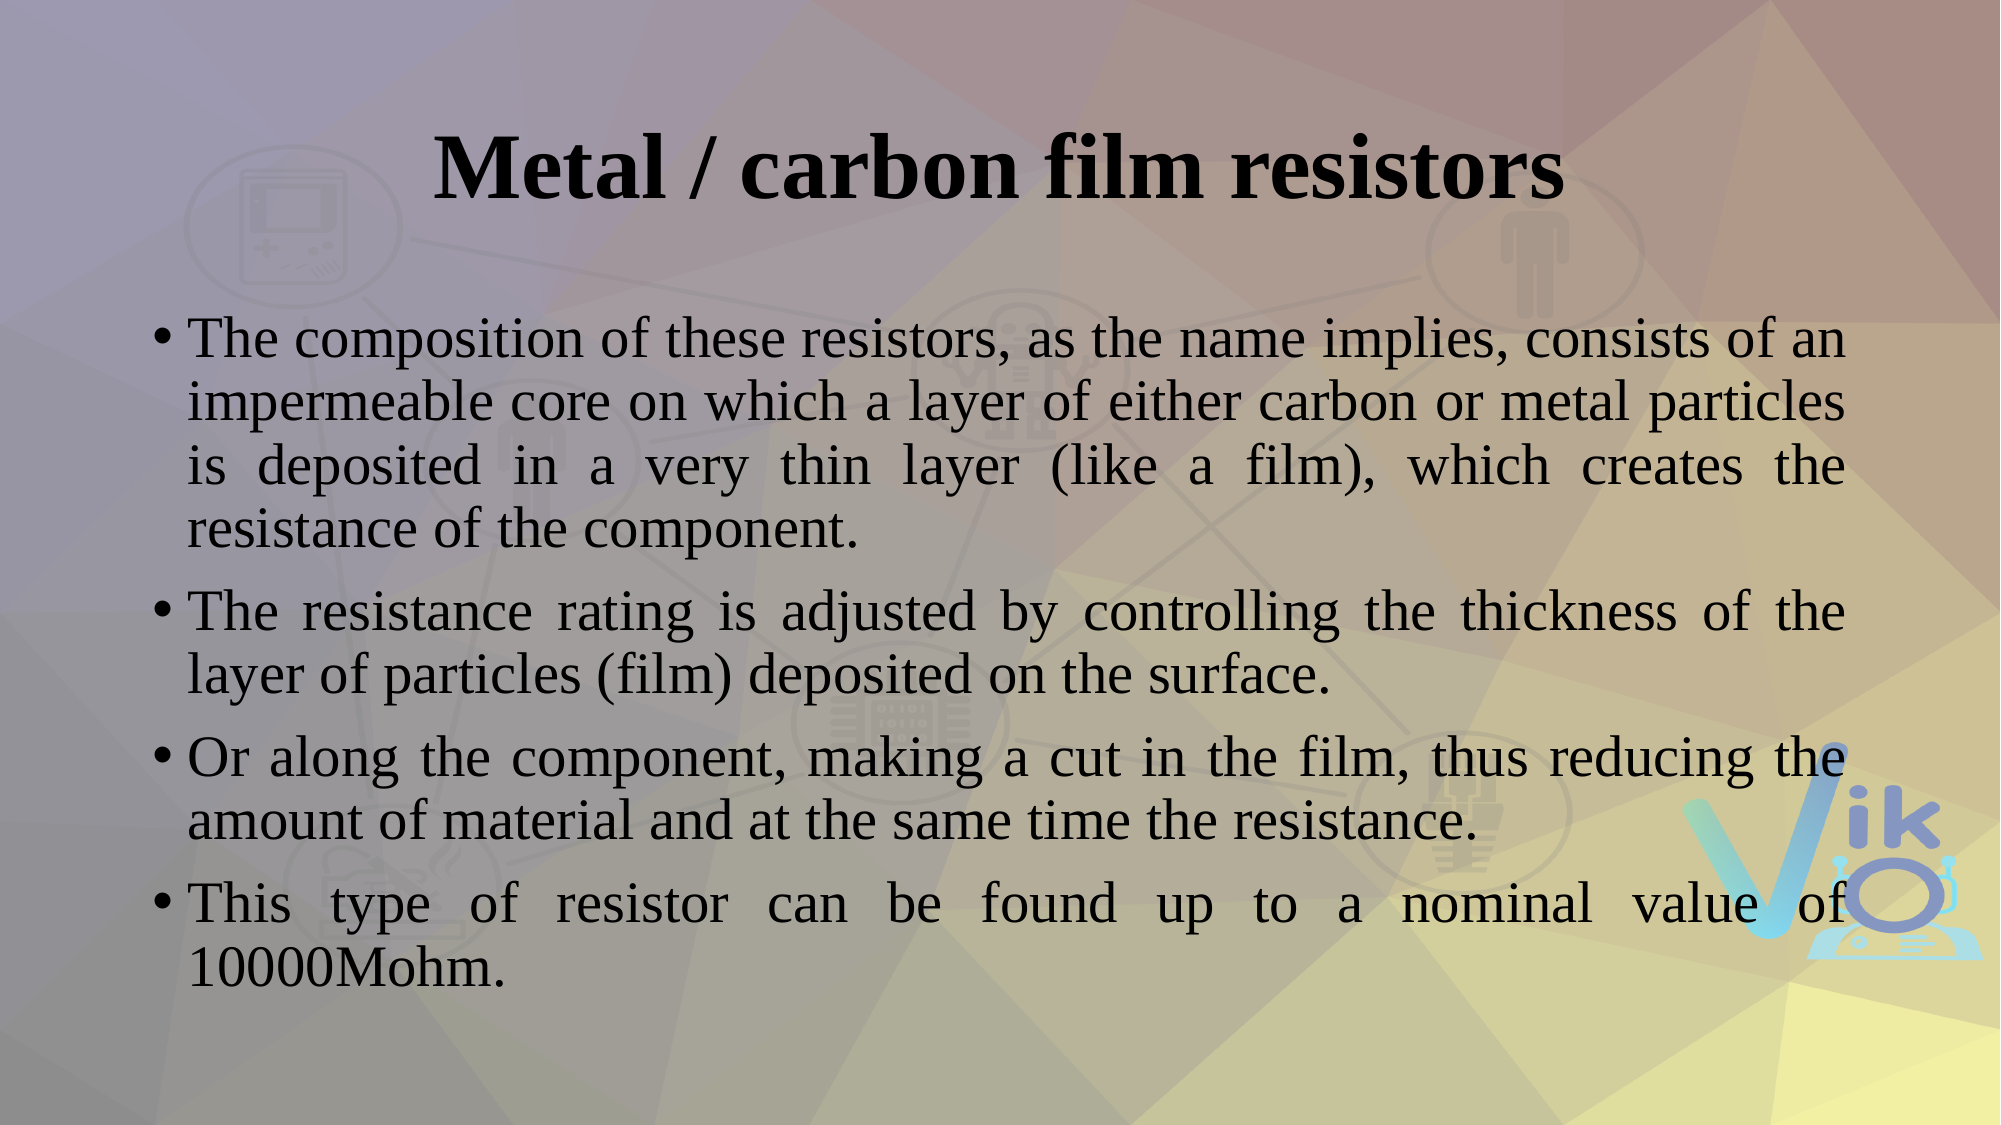

# Metal / carbon film resistors
The composition of these resistors, as the name implies, consists of an impermeable core on which a layer of either carbon or metal particles is deposited in a very thin layer (like a film), which creates the resistance of the component.
The resistance rating is adjusted by controlling the thickness of the layer of particles (film) deposited on the surface.
Or along the component, making a cut in the film, thus reducing the amount of material and at the same time the resistance.
This type of resistor can be found up to a nominal value of 10000Mohm.